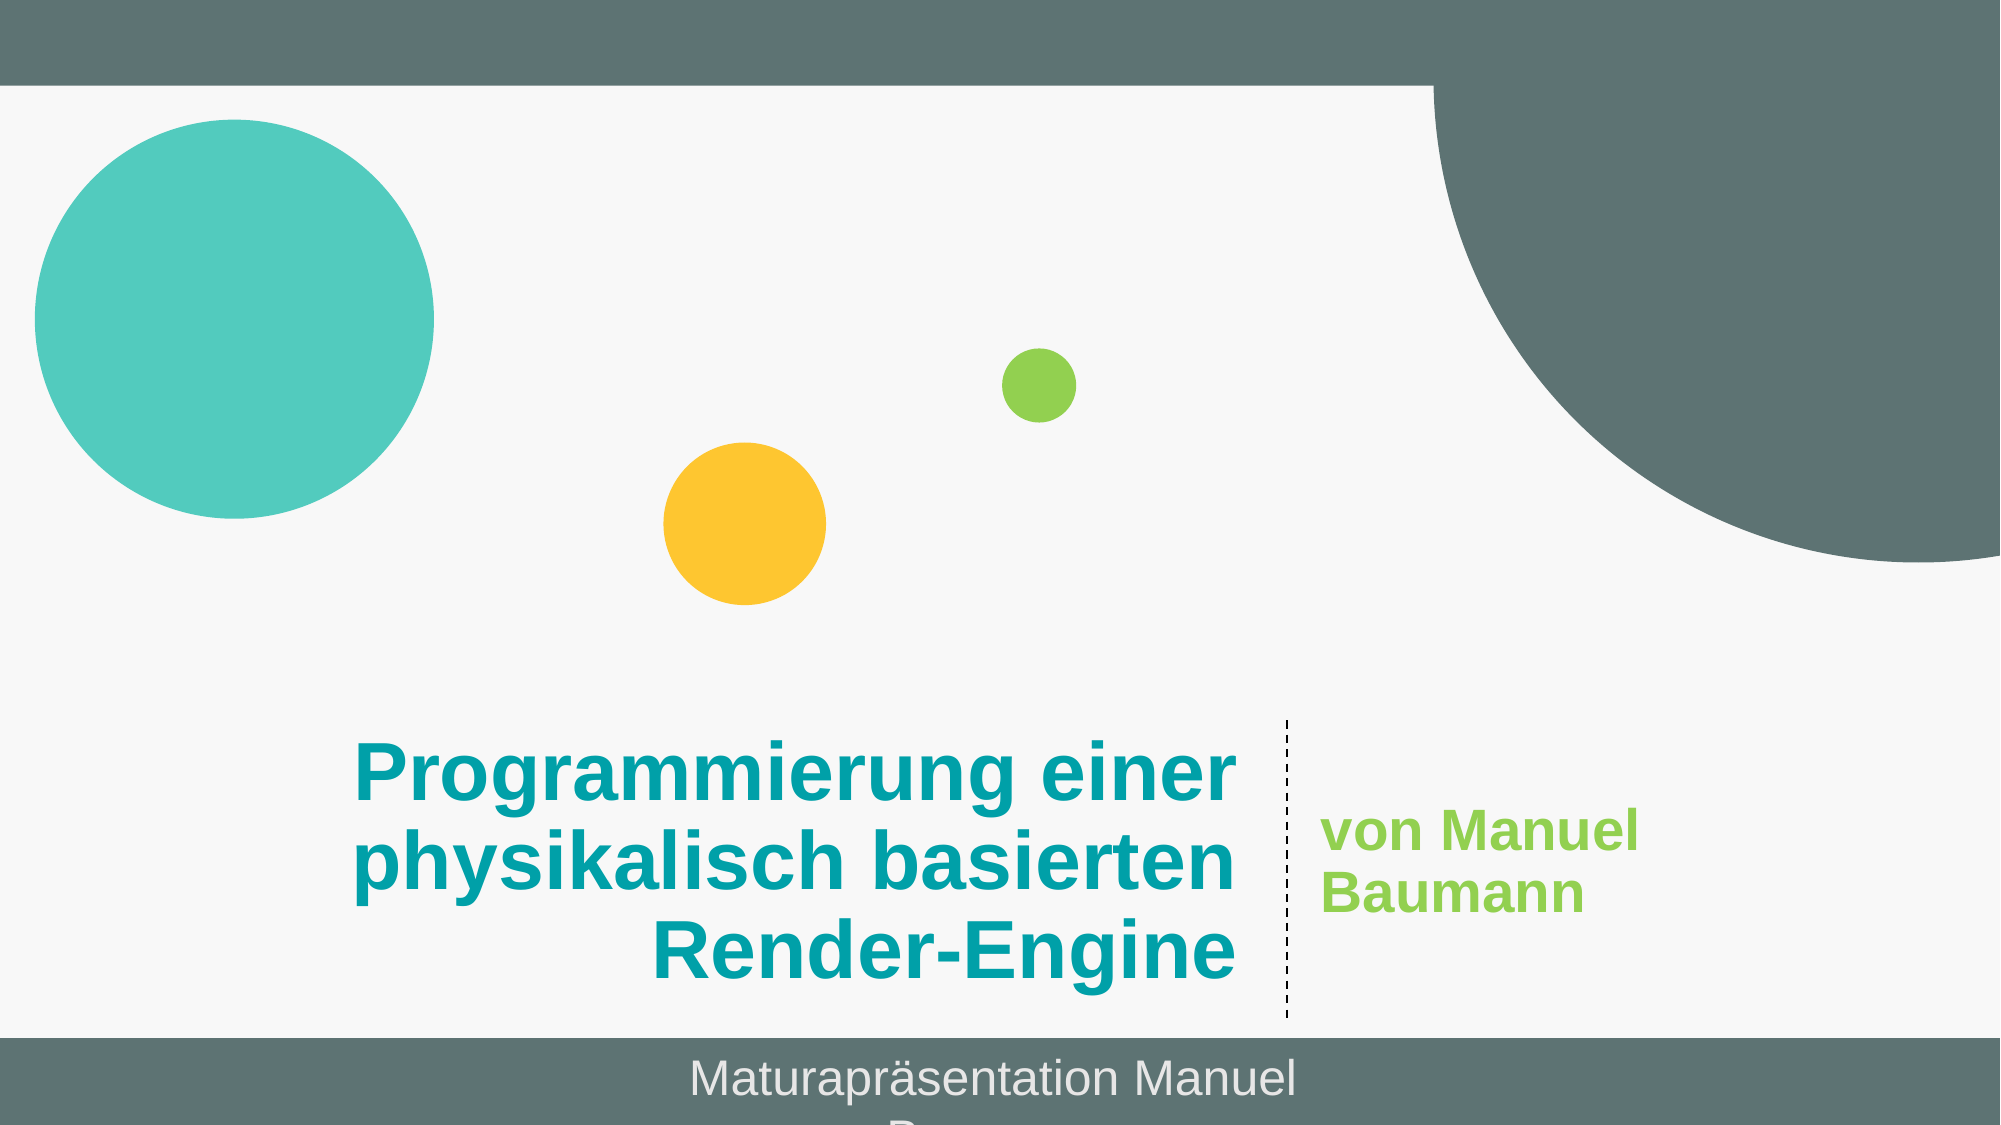

Programmierung einer physikalisch basierten Render-Engine
von Manuel Baumann

Maturapräsentation Manuel Baumann